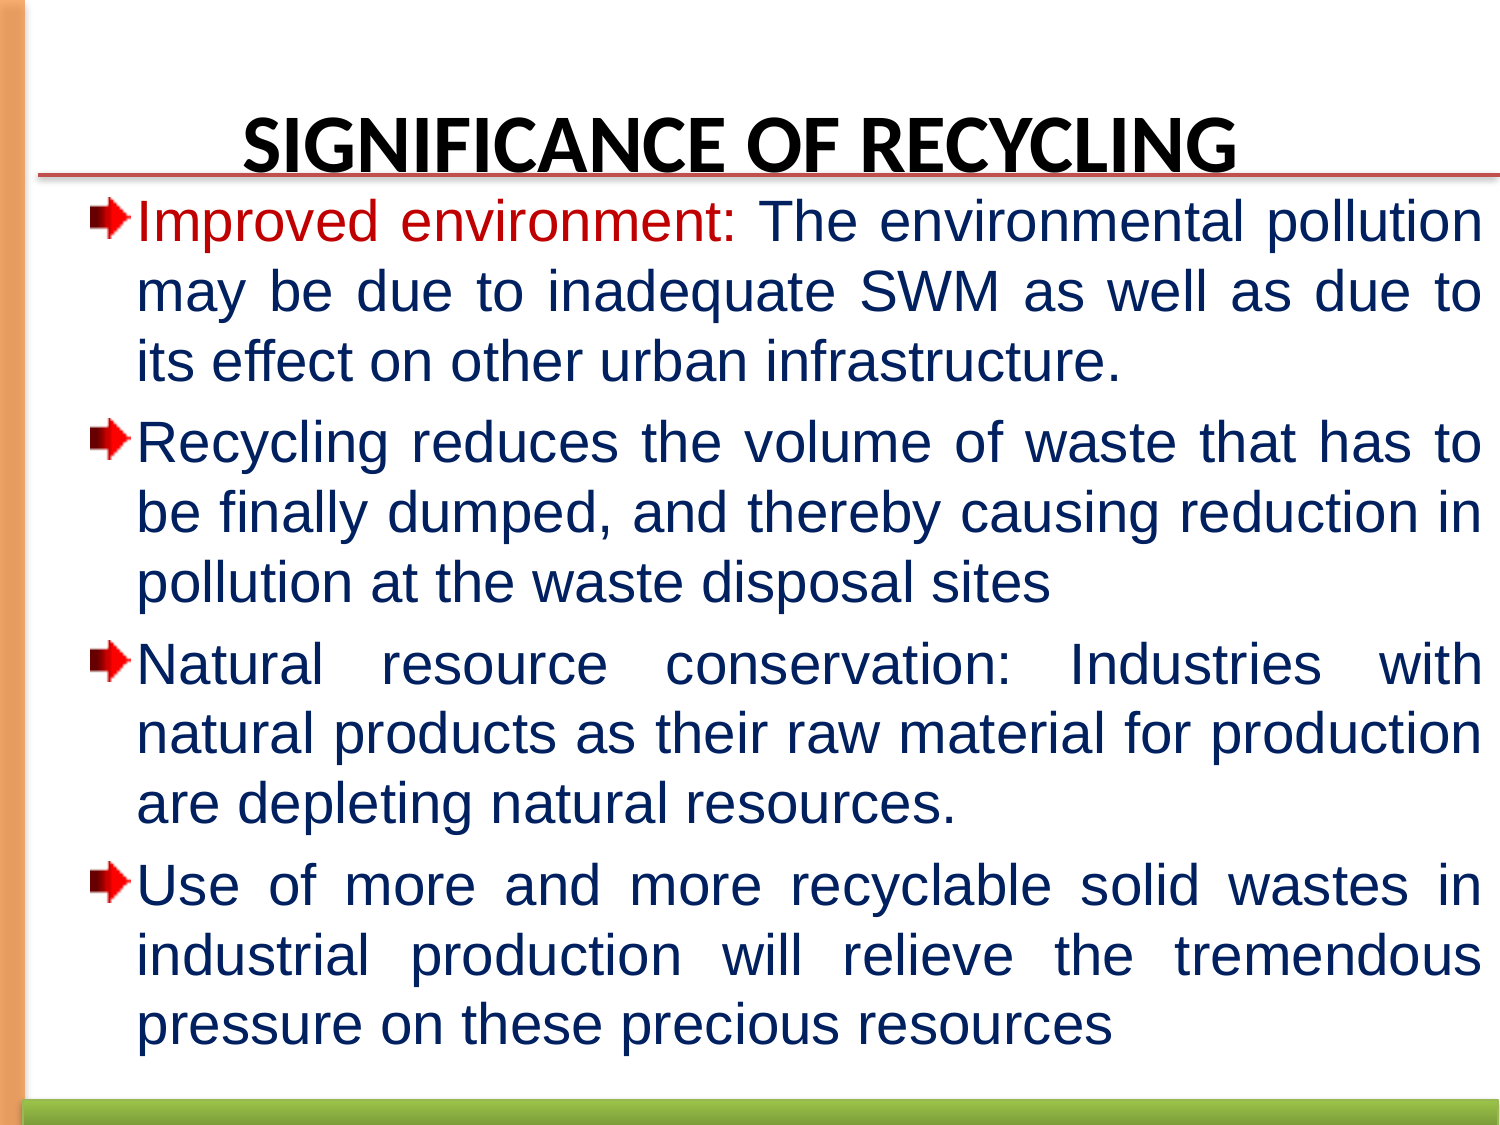

# SIGNIFICANCE OF RECYCLING
Improved environment: The environmental pollution may be due to inadequate SWM as well as due to its effect on other urban infrastructure.
Recycling reduces the volume of waste that has to be finally dumped, and thereby causing reduction in pollution at the waste disposal sites
Natural resource conservation: Industries with natural products as their raw material for production are depleting natural resources.
Use of more and more recyclable solid wastes in industrial production will relieve the tremendous pressure on these precious resources